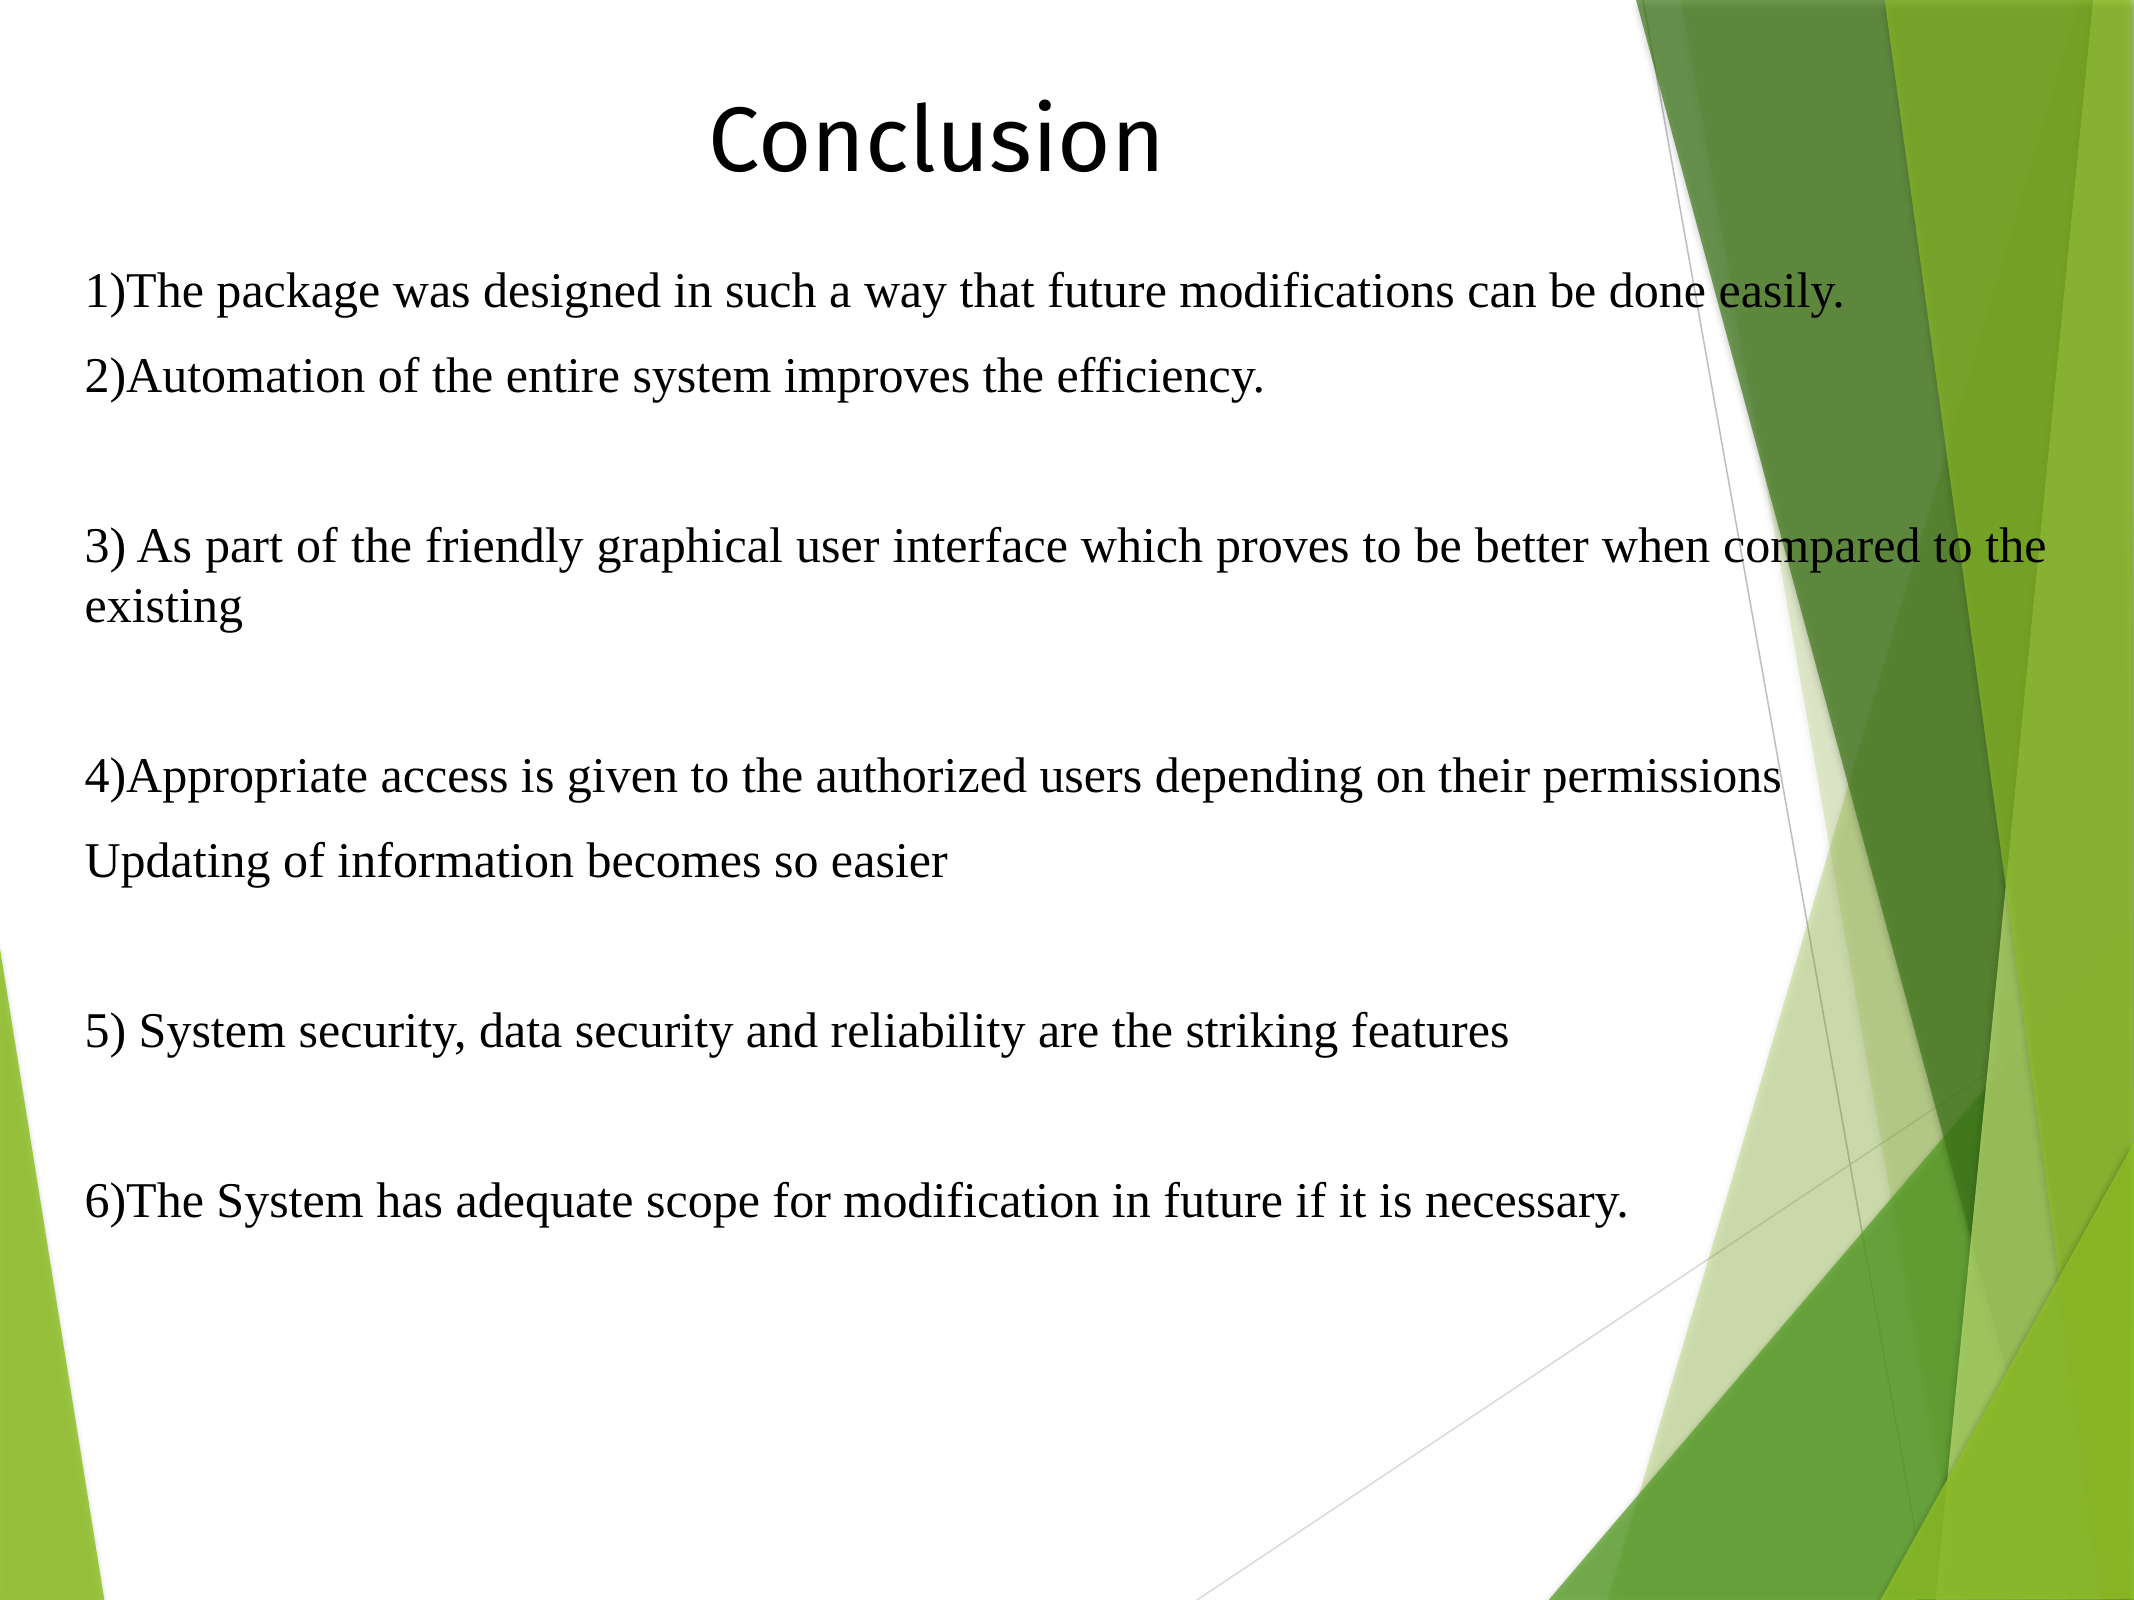

Conclusion
1)The package was designed in such a way that future modifications can be done easily.
2)Automation of the entire system improves the efficiency.

3) As part of the friendly graphical user interface which proves to be better when compared to the existing

4)Appropriate access is given to the authorized users depending on their permissions
Updating of information becomes so easier

5) System security, data security and reliability are the striking features

6)The System has adequate scope for modification in future if it is necessary.